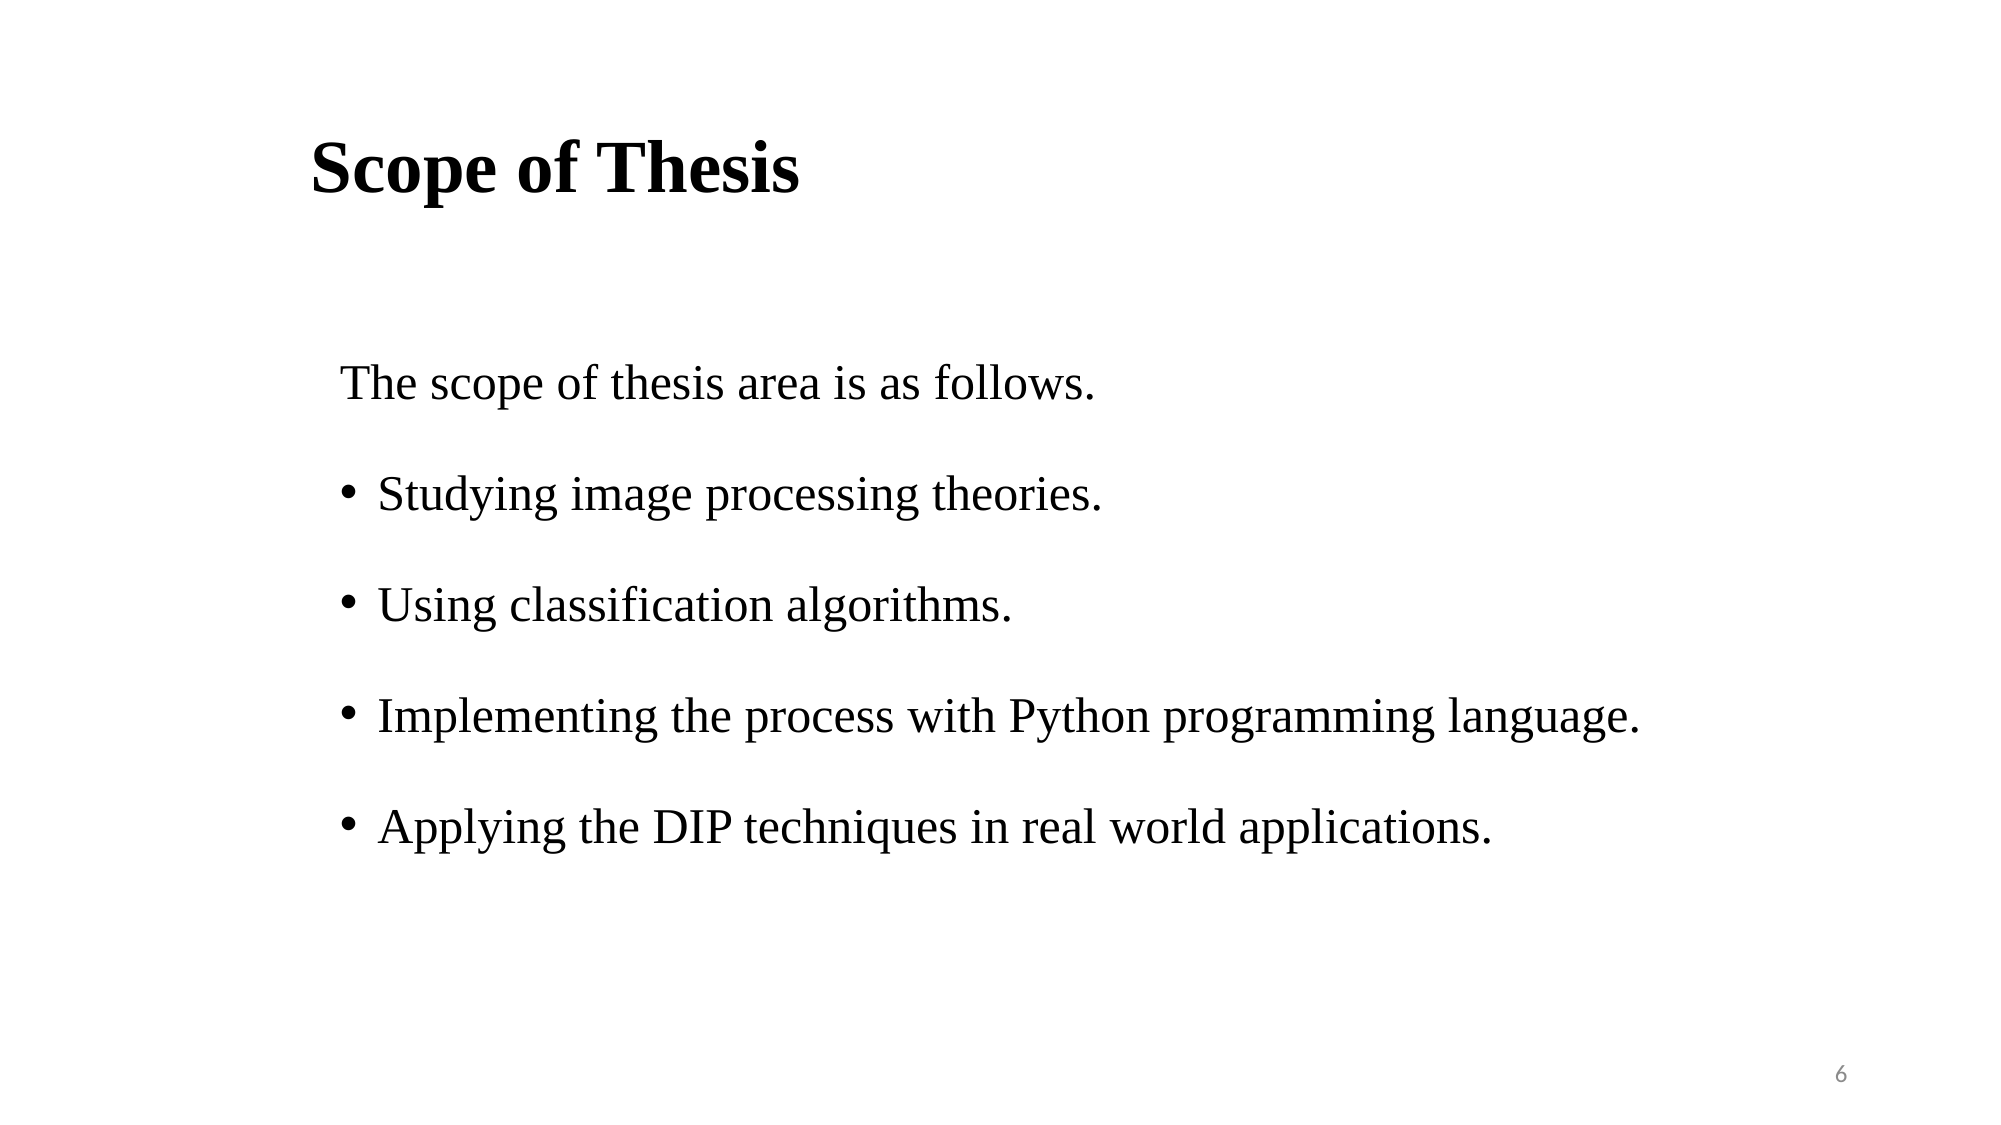

# Scope of Thesis
The scope of thesis area is as follows.
Studying image processing theories.
Using classification algorithms.
Implementing the process with Python programming language.
Applying the DIP techniques in real world applications.
6